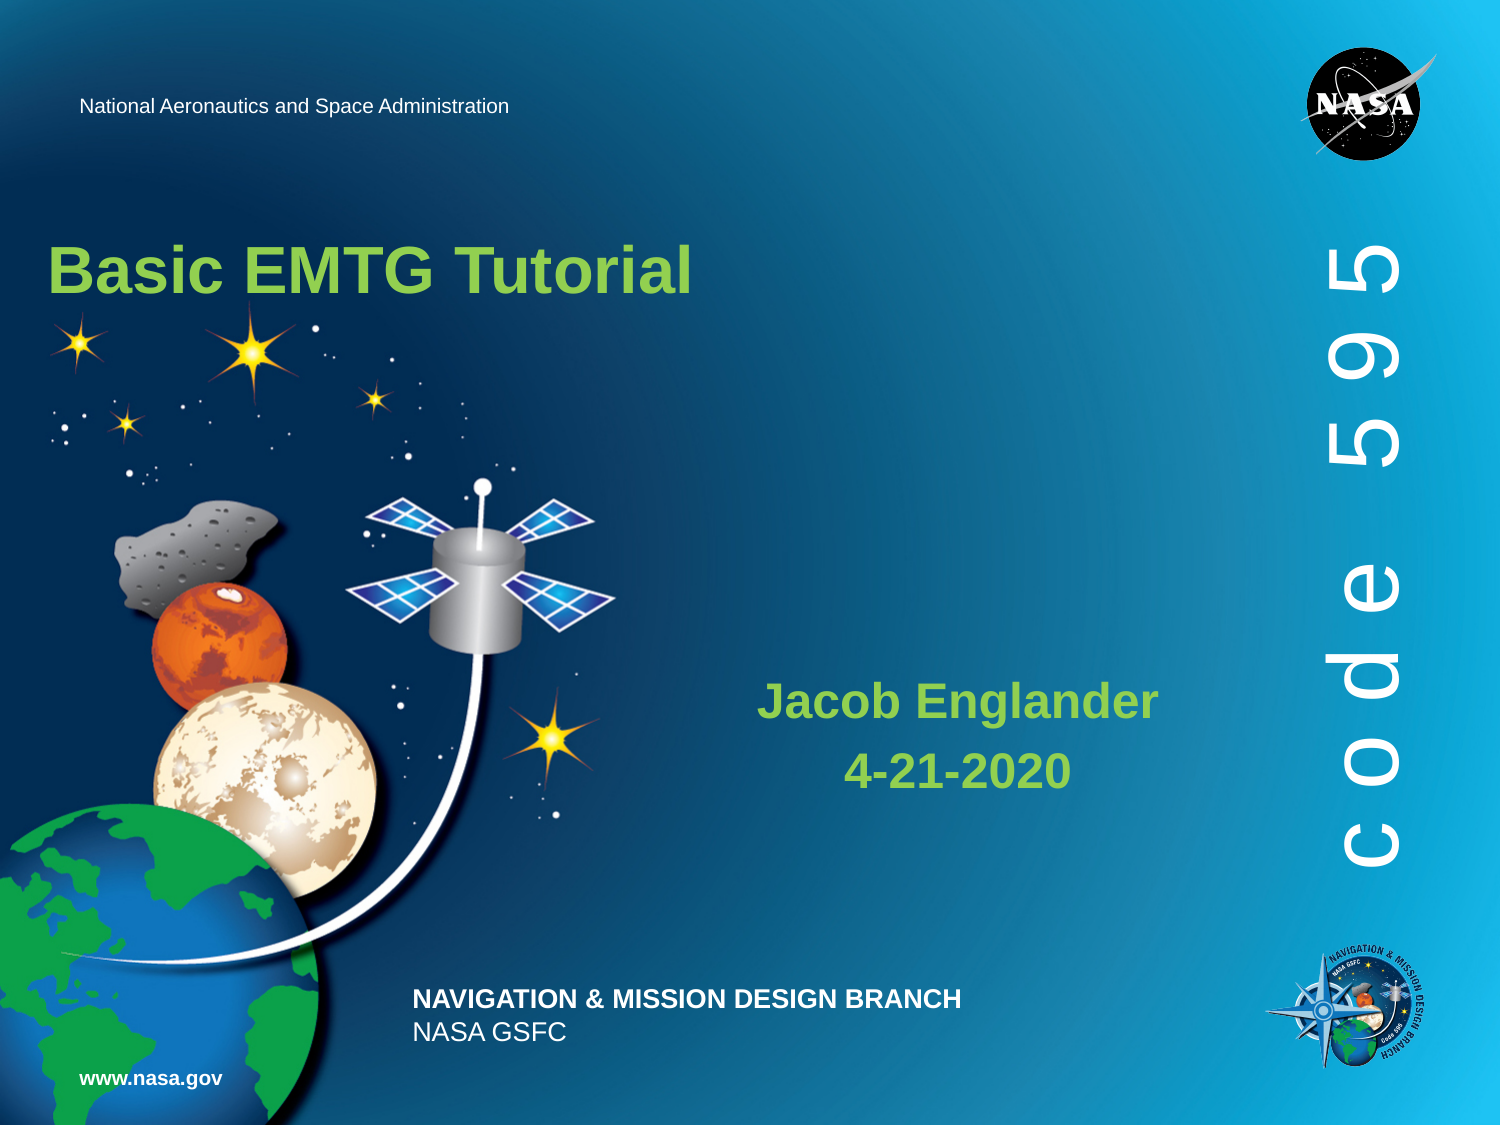

Basic EMTG Tutorial
#
Jacob Englander
4-21-2020